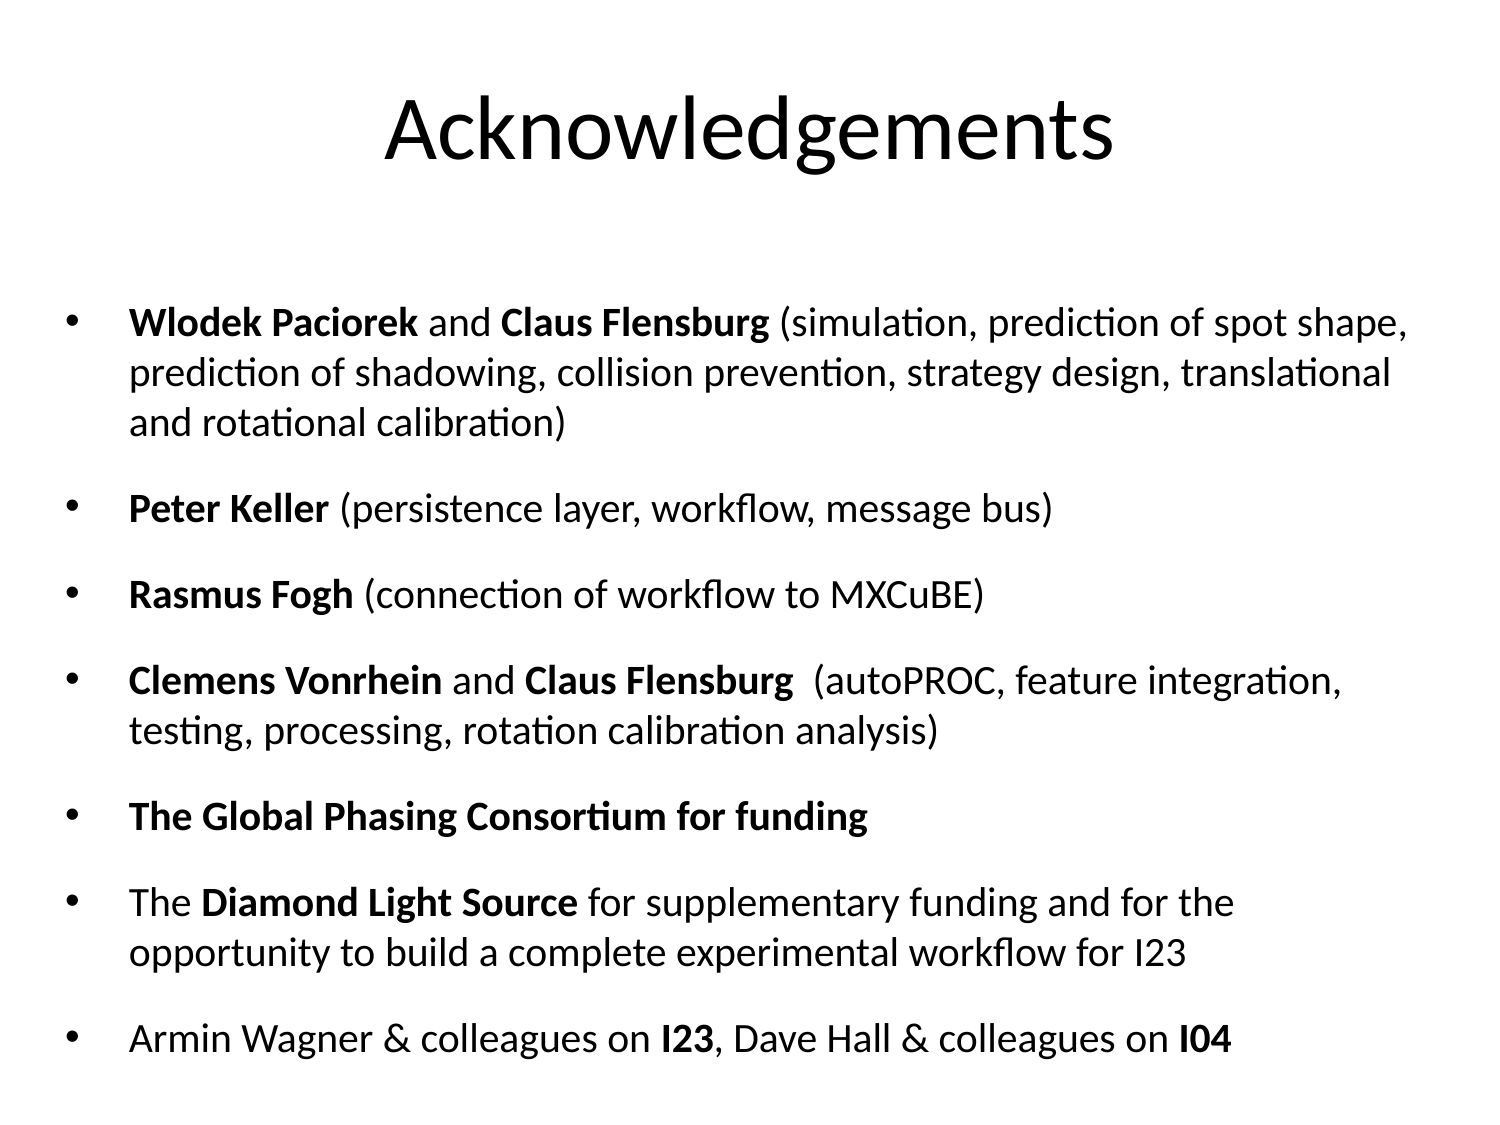

# Acknowledgements
Wlodek Paciorek and Claus Flensburg (simulation, prediction of spot shape, prediction of shadowing, collision prevention, strategy design, translational and rotational calibration)
Peter Keller (persistence layer, workflow, message bus)
Rasmus Fogh (connection of workflow to MXCuBE)
Clemens Vonrhein and Claus Flensburg  (autoPROC, feature integration, testing, processing, rotation calibration analysis)
The Global Phasing Consortium for funding
The Diamond Light Source for supplementary funding and for the opportunity to build a complete experimental workflow for I23
Armin Wagner & colleagues on I23, Dave Hall & colleagues on I04